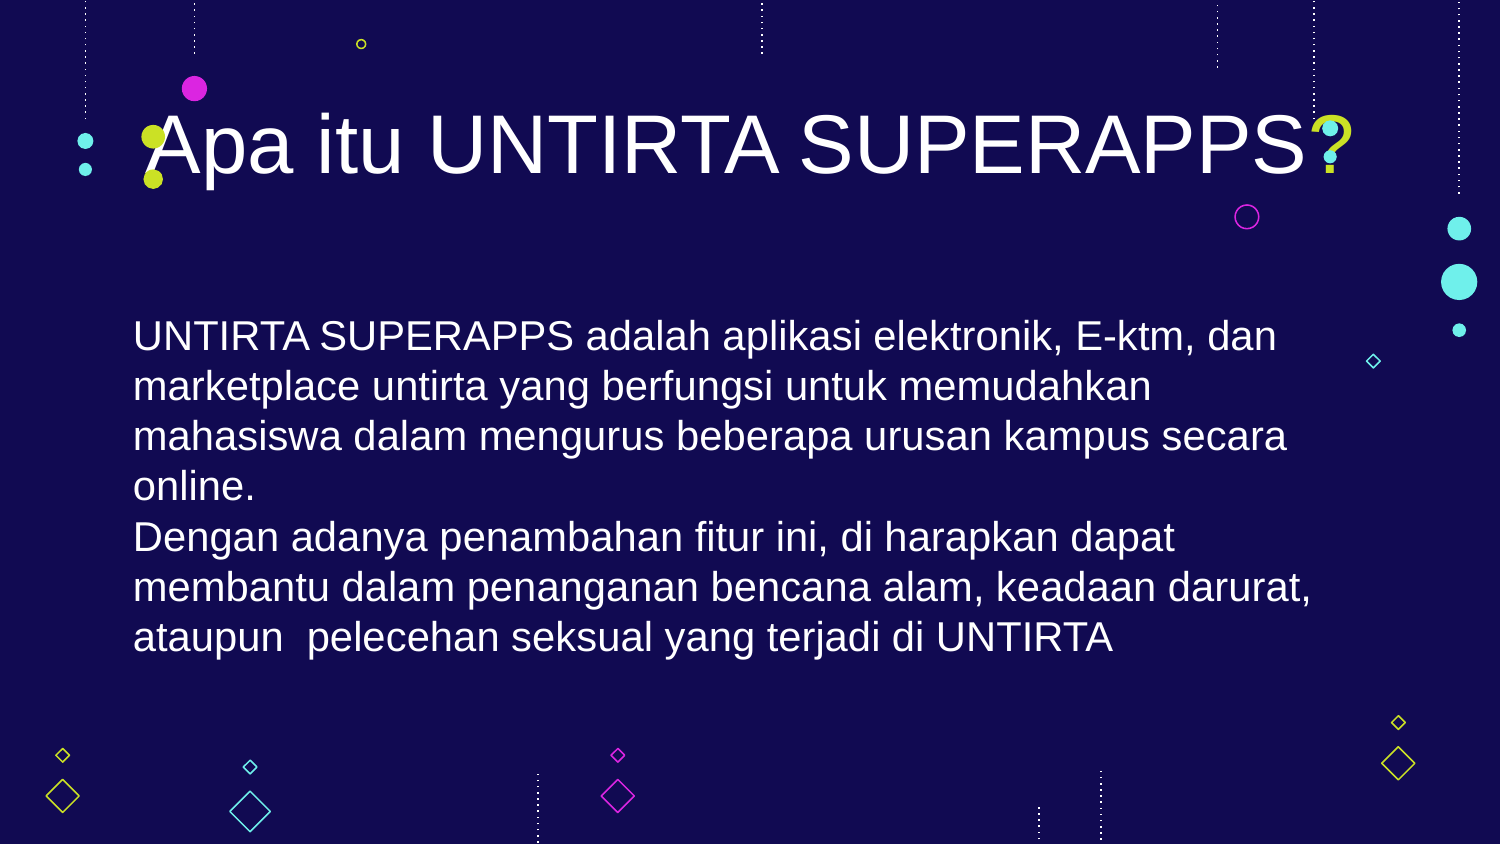

# Apa itu UNTIRTA SUPERAPPS?

UNTIRTA SUPERAPPS adalah aplikasi elektronik, E-ktm, dan marketplace untirta yang berfungsi untuk memudahkan mahasiswa dalam mengurus beberapa urusan kampus secara online.

Dengan adanya penambahan fitur ini, di harapkan dapat membantu dalam penanganan bencana alam, keadaan darurat, ataupun  pelecehan seksual yang terjadi di UNTIRTA